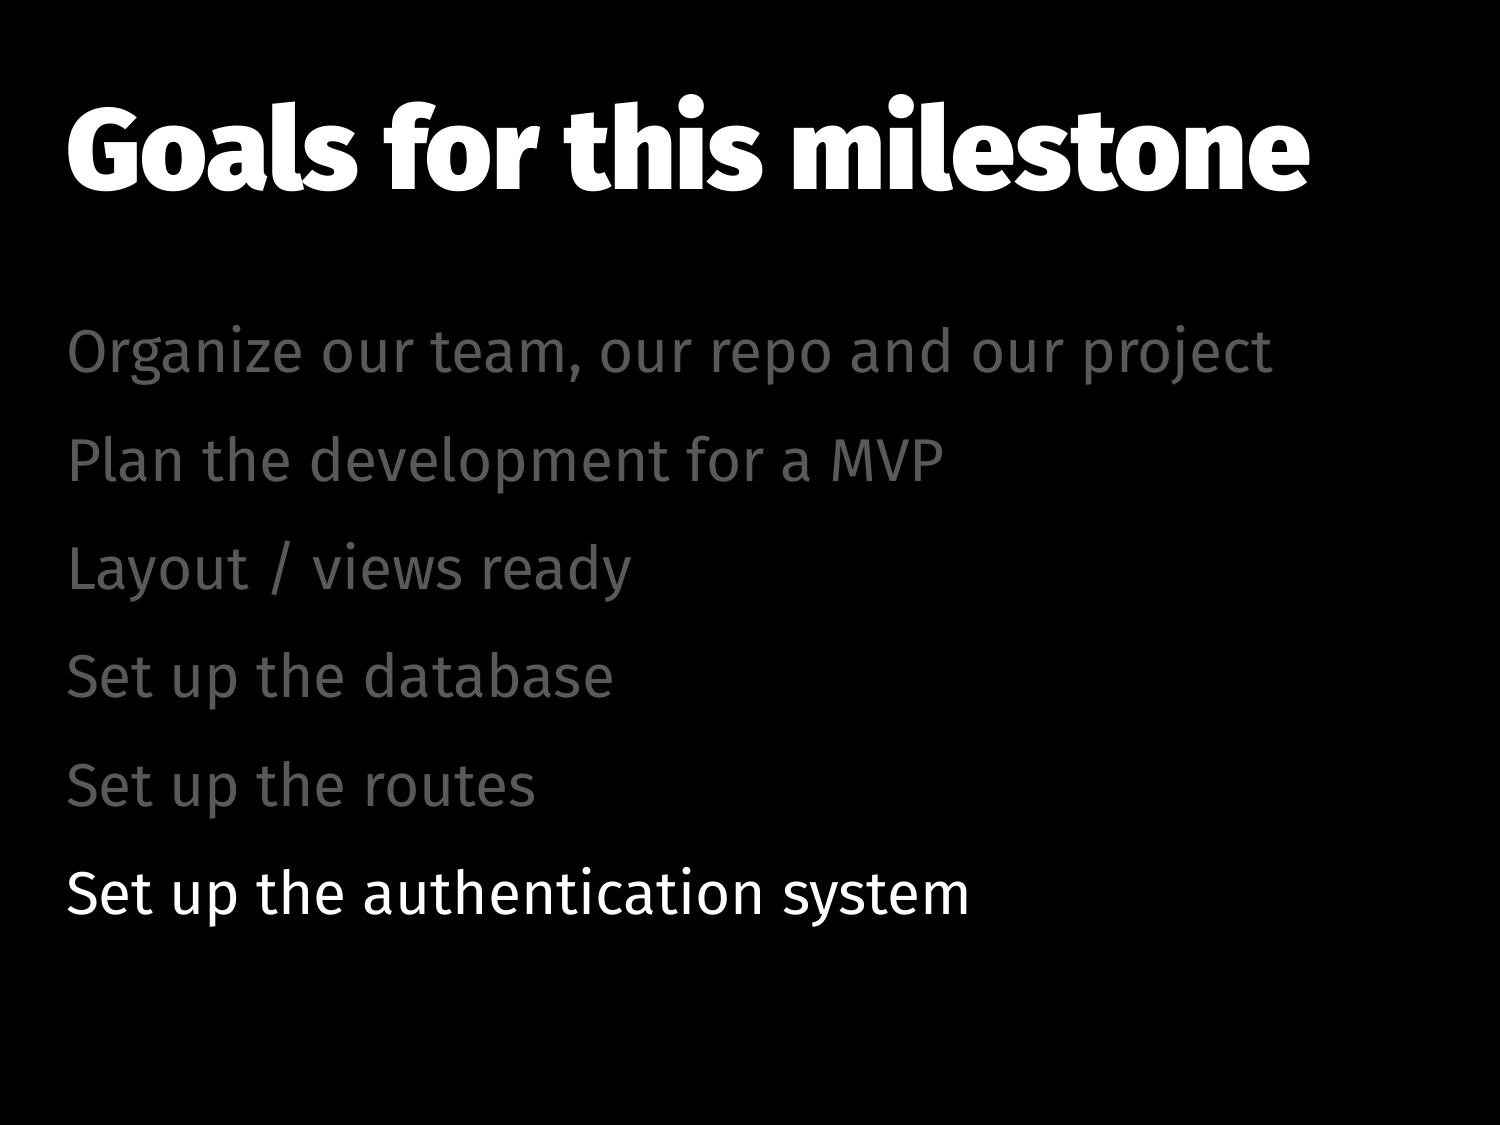

# Goals for this milestone
Organize our team, our repo and our project
Plan the development for a MVP
Layout / views ready
Set up the database
Set up the routes
Set up the authentication system